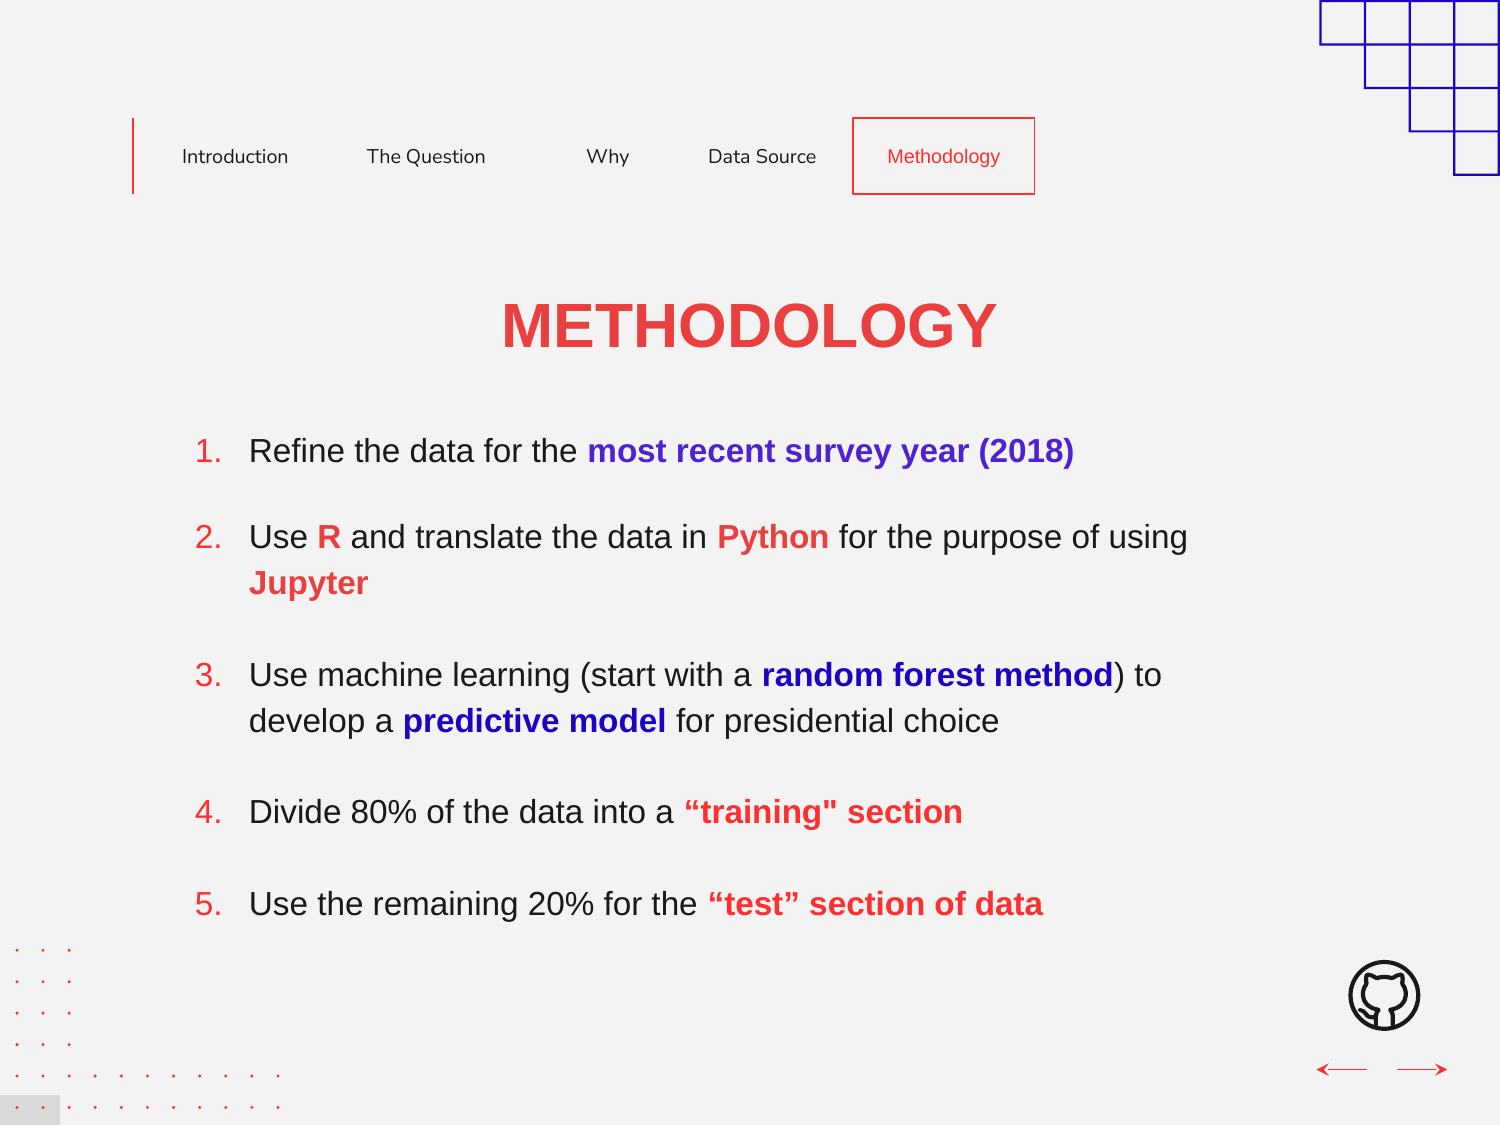

Introduction
The Question
Why
Data Source
Methodology
# METHODOLOGY
Refine the data for the most recent survey year (2018)
Use R and translate the data in Python for the purpose of using Jupyter
Use machine learning (start with a random forest method) to develop a predictive model for presidential choice
Divide 80% of the data into a “training" section
Use the remaining 20% for the “test” section of data